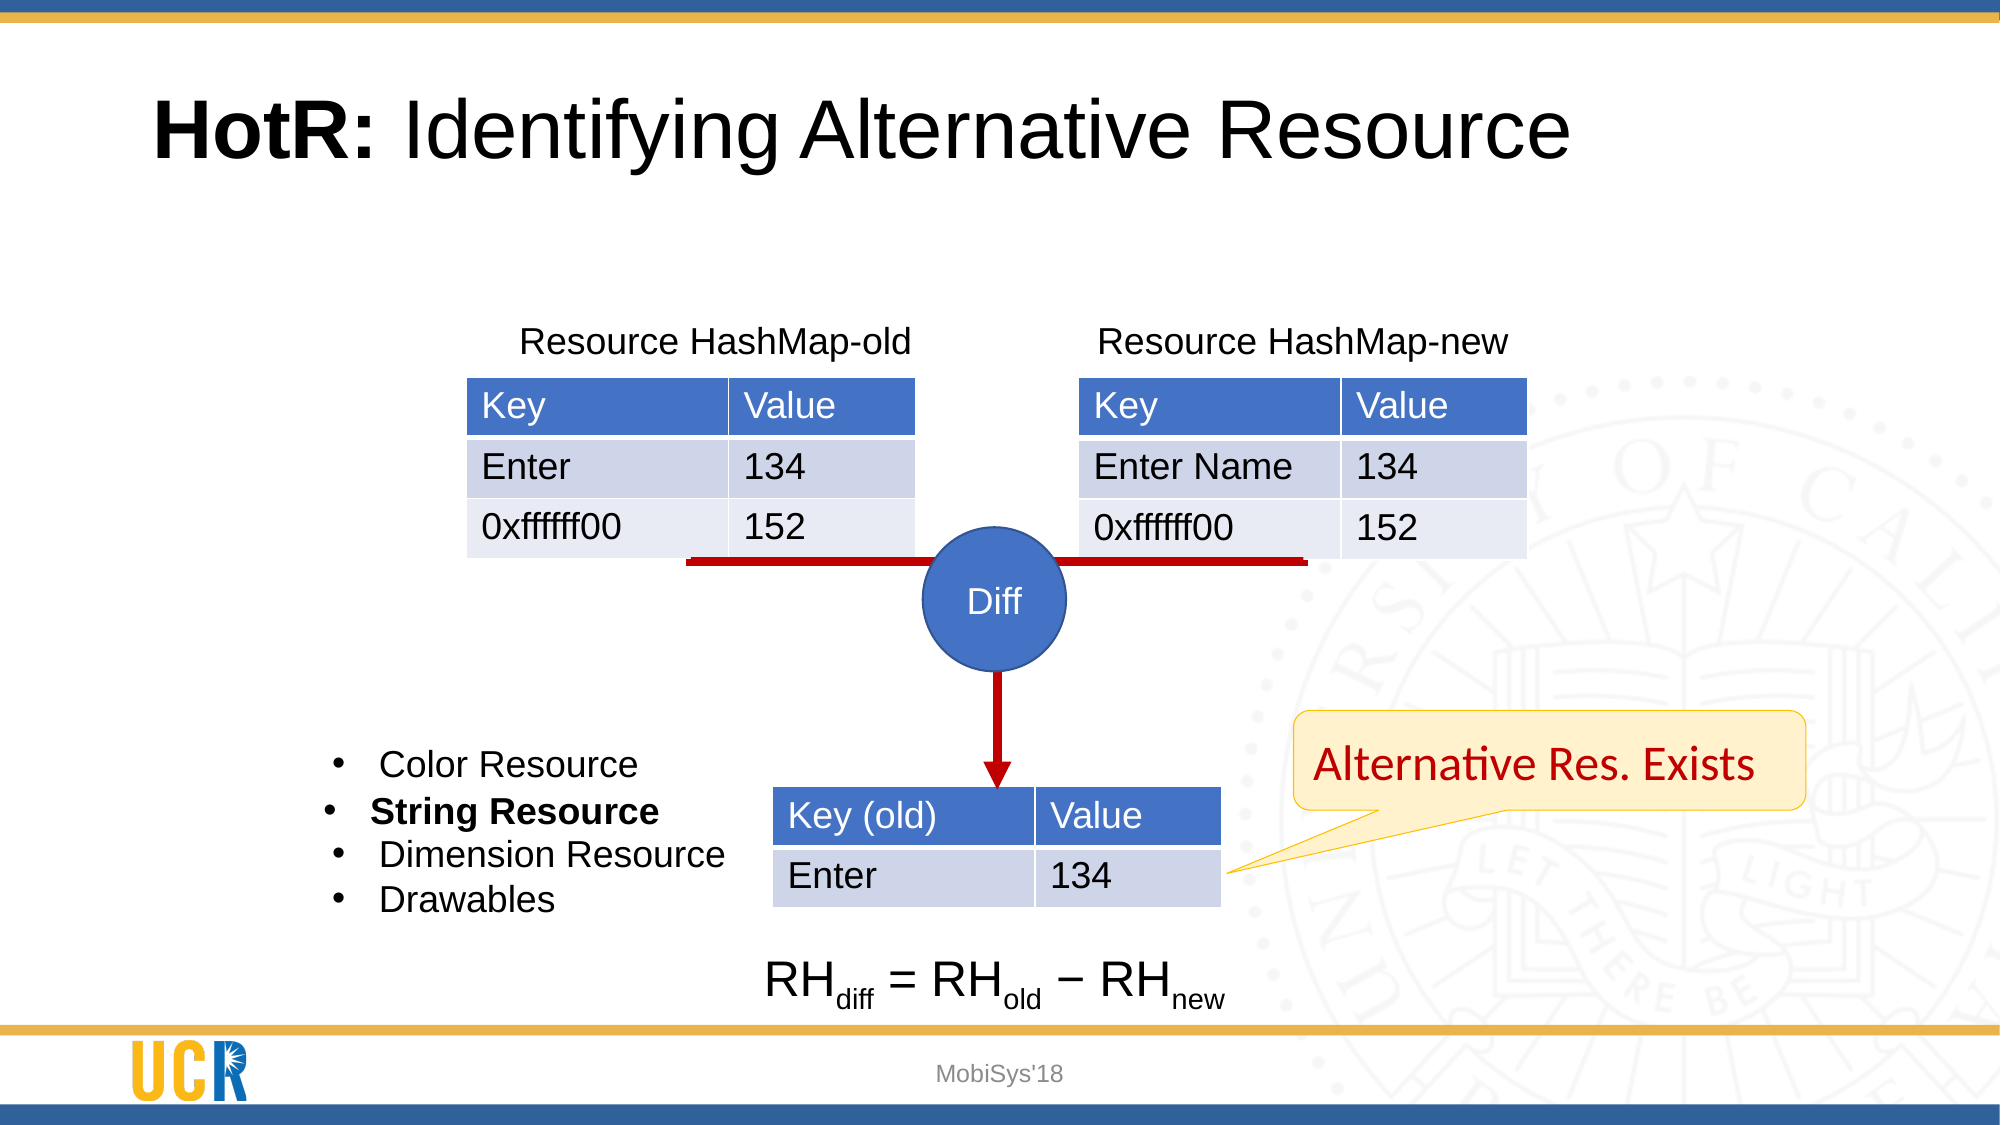

# HotR: Identifying Alternative Resource
Resource HashMap-old
Resource HashMap-new
| Key | Value |
| --- | --- |
| Enter | 134 |
| 0xffffff00 | 152 |
| Key | Value |
| --- | --- |
| Enter Name | 134 |
| 0xffffff00 | 152 |
Diff
Alternative Res. Exists
Color Resource

Dimension Resource
Drawables
String Resource
| Key (old) | Value |
| --- | --- |
| Enter | 134 |
RHdiff = RHold − RHnew
MobiSys'18